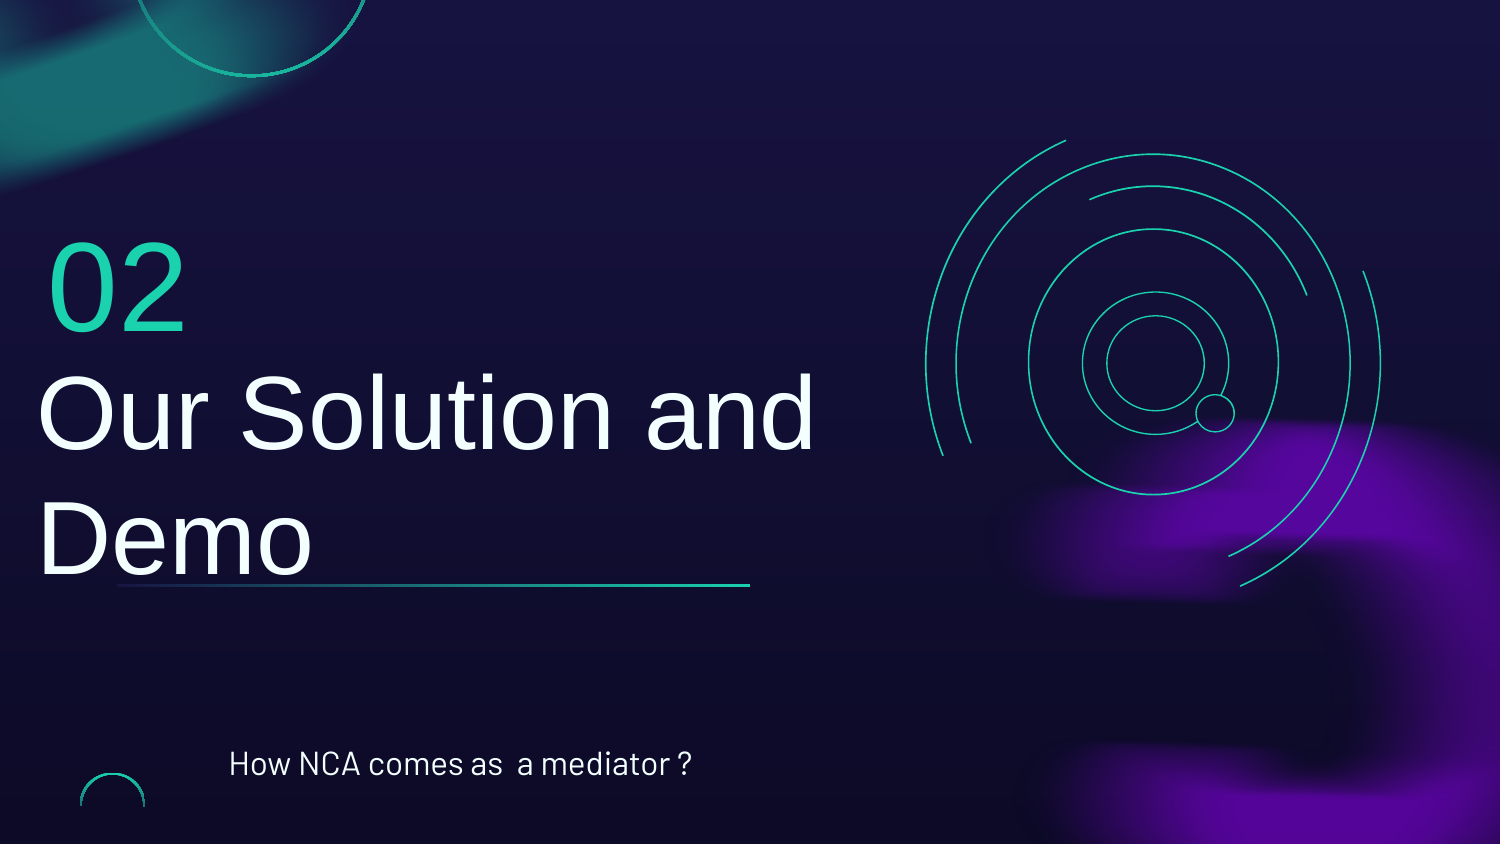

# Our Solution and Demo
02

How NCA comes as  a mediator ?